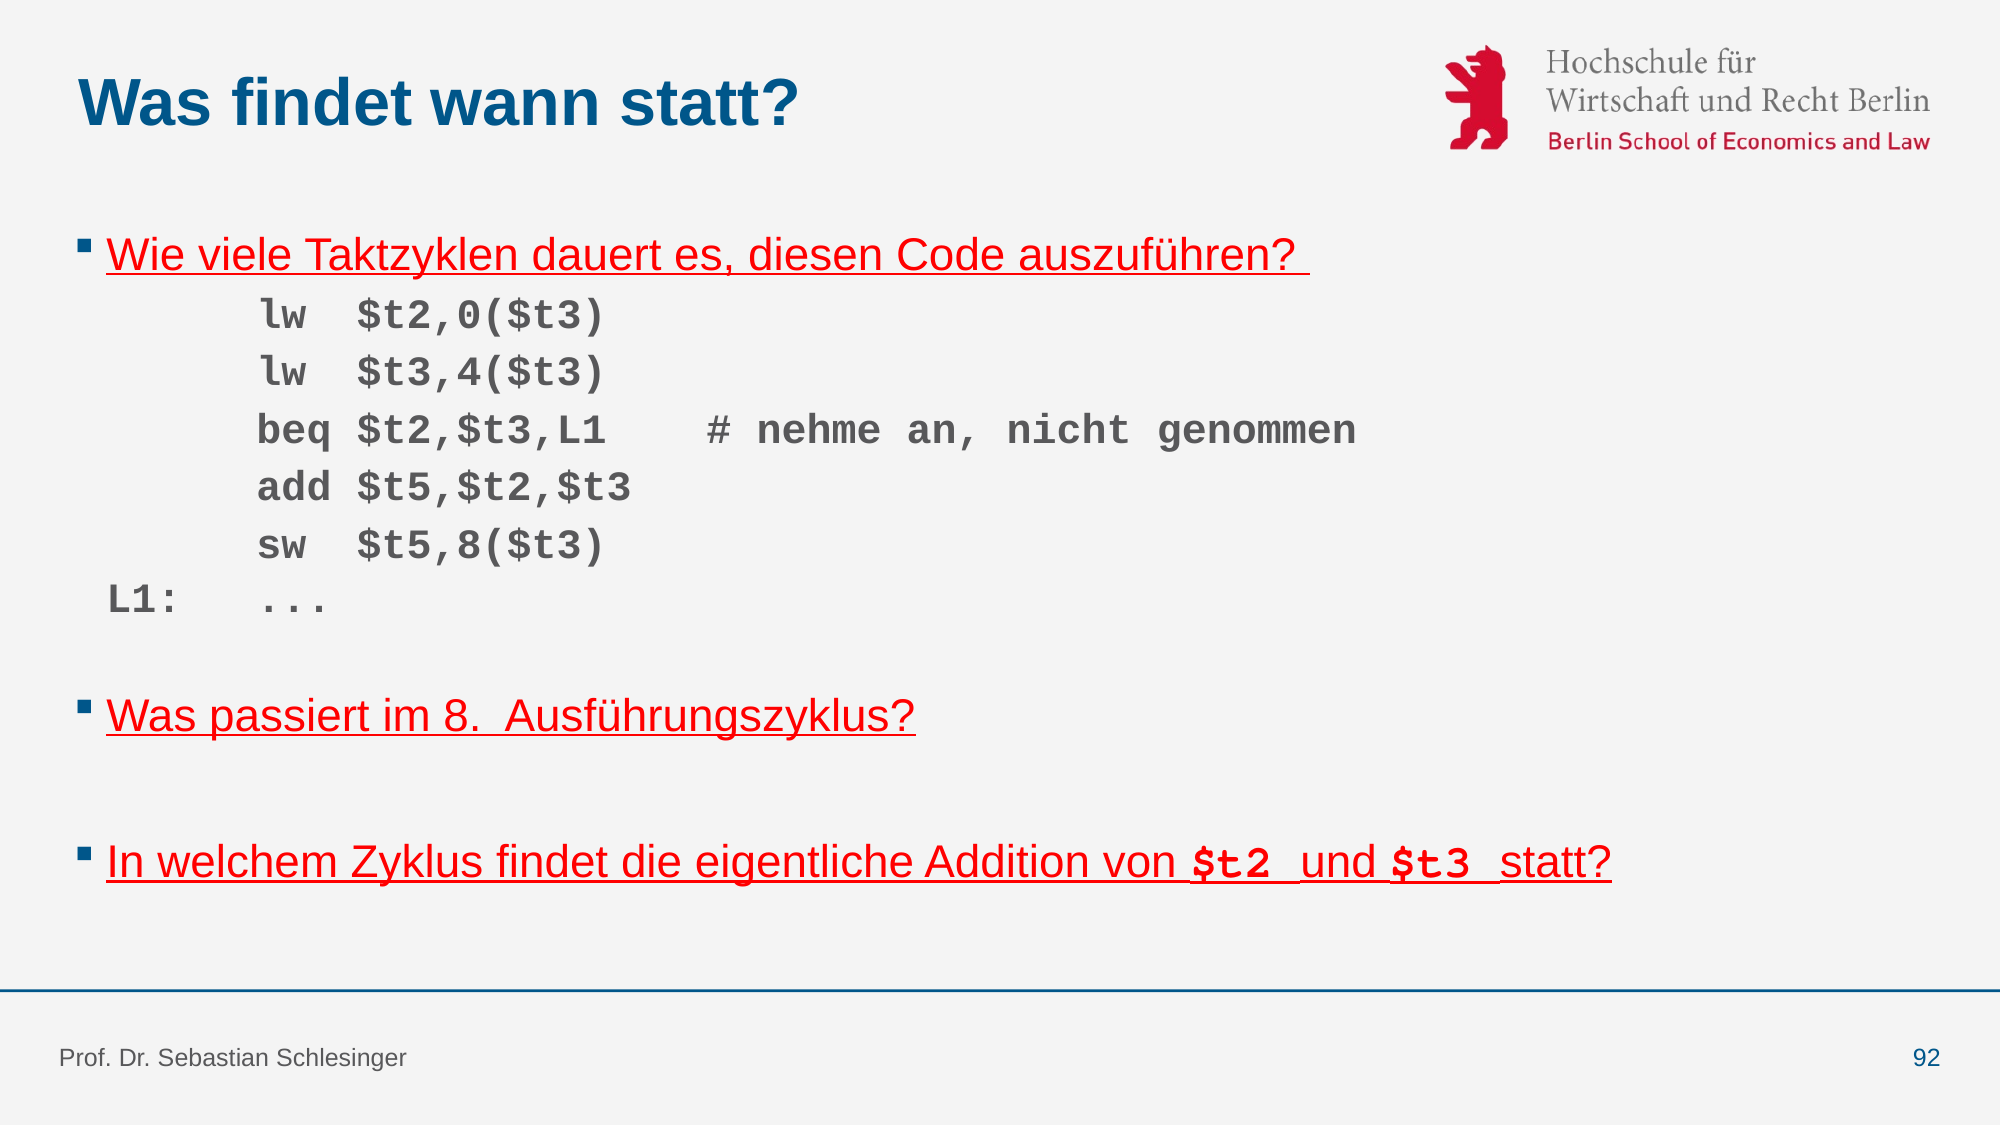

# Was findet wann statt?
Wie viele Taktzyklen dauert es, diesen Code auszuführen?
		lw  $t2,0($t3)
		lw  $t3,4($t3)
		beq $t2,$t3,L1	# nehme an, nicht genommen
		add $t5,$t2,$t3
		sw  $t5,8($t3)
L1:	...

Was passiert im 8.  Ausführungszyklus?

In welchem Zyklus findet die eigentliche Addition von $t2 und $t3 statt?
Prof. Dr. Sebastian Schlesinger
92